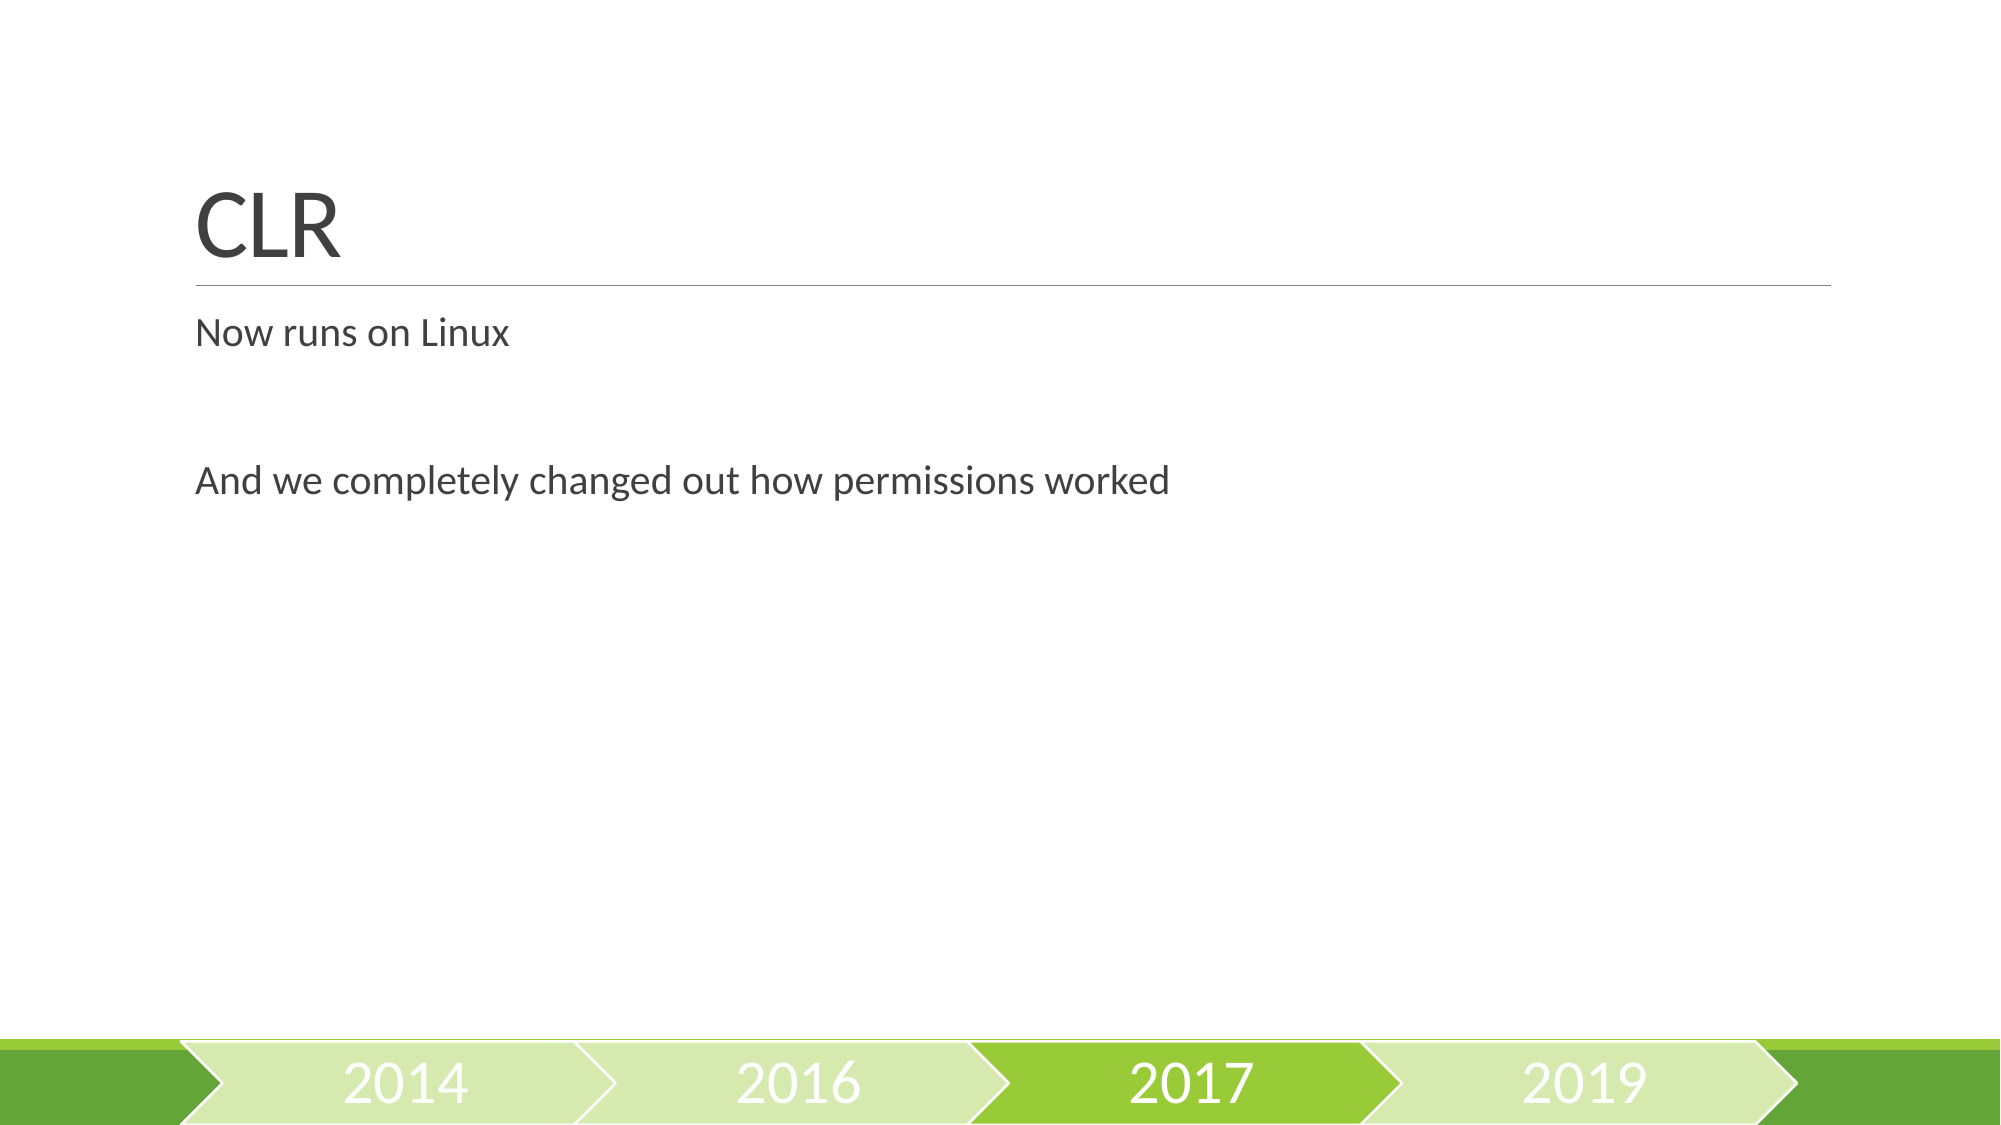

# CLR
Now runs on Linux

And we completely changed out how permissions worked
2014
2016
2017
2019